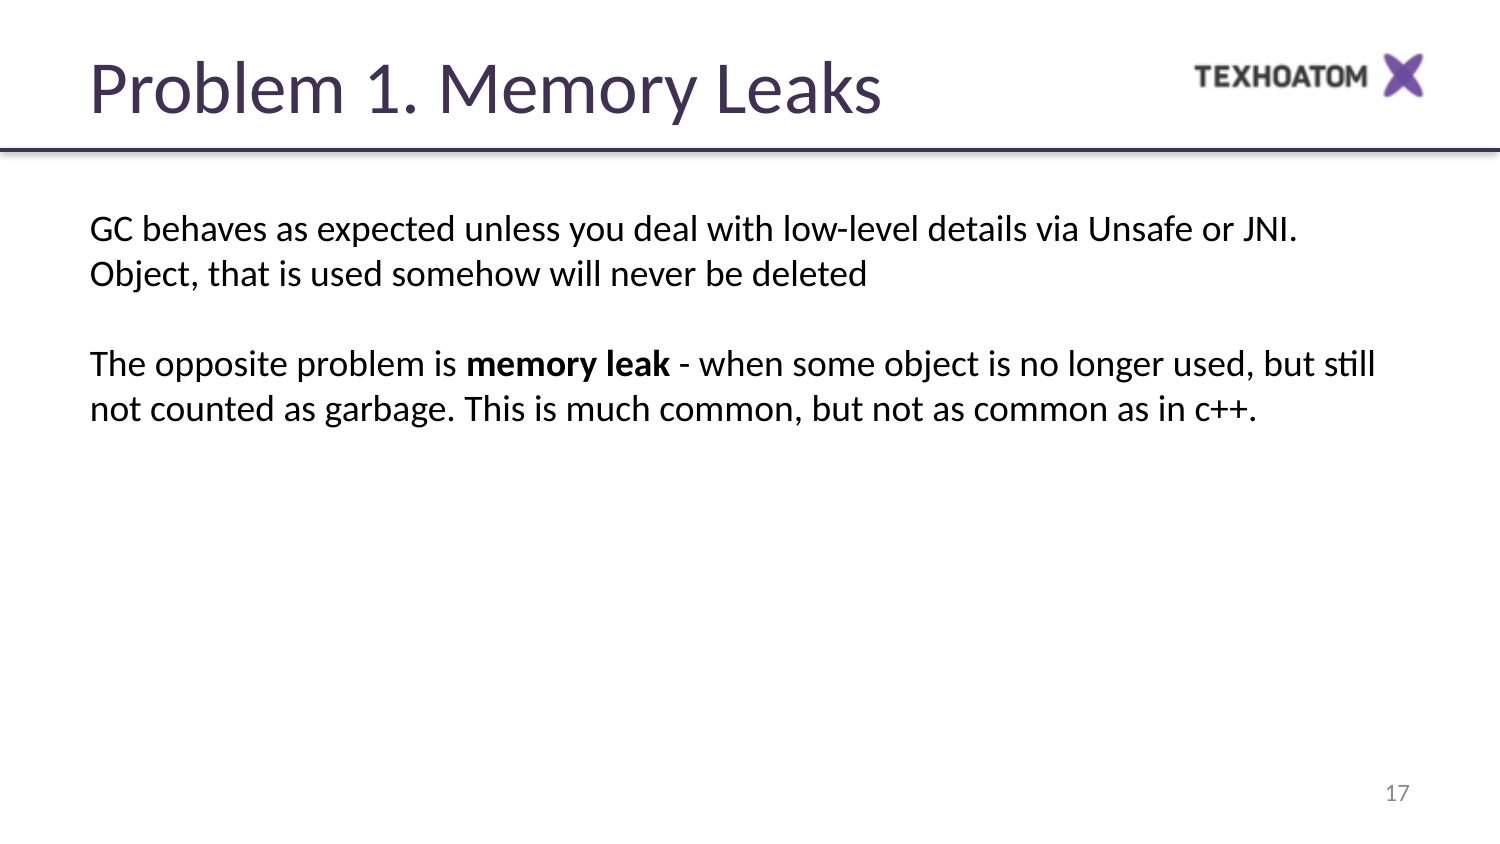

Problem 1. Memory Leaks
GC behaves as expected unless you deal with low-level details via Unsafe or JNI.
Object, that is used somehow will never be deleted

The opposite problem is memory leak - when some object is no longer used, but still not counted as garbage. This is much common, but not as common as in c++.

17